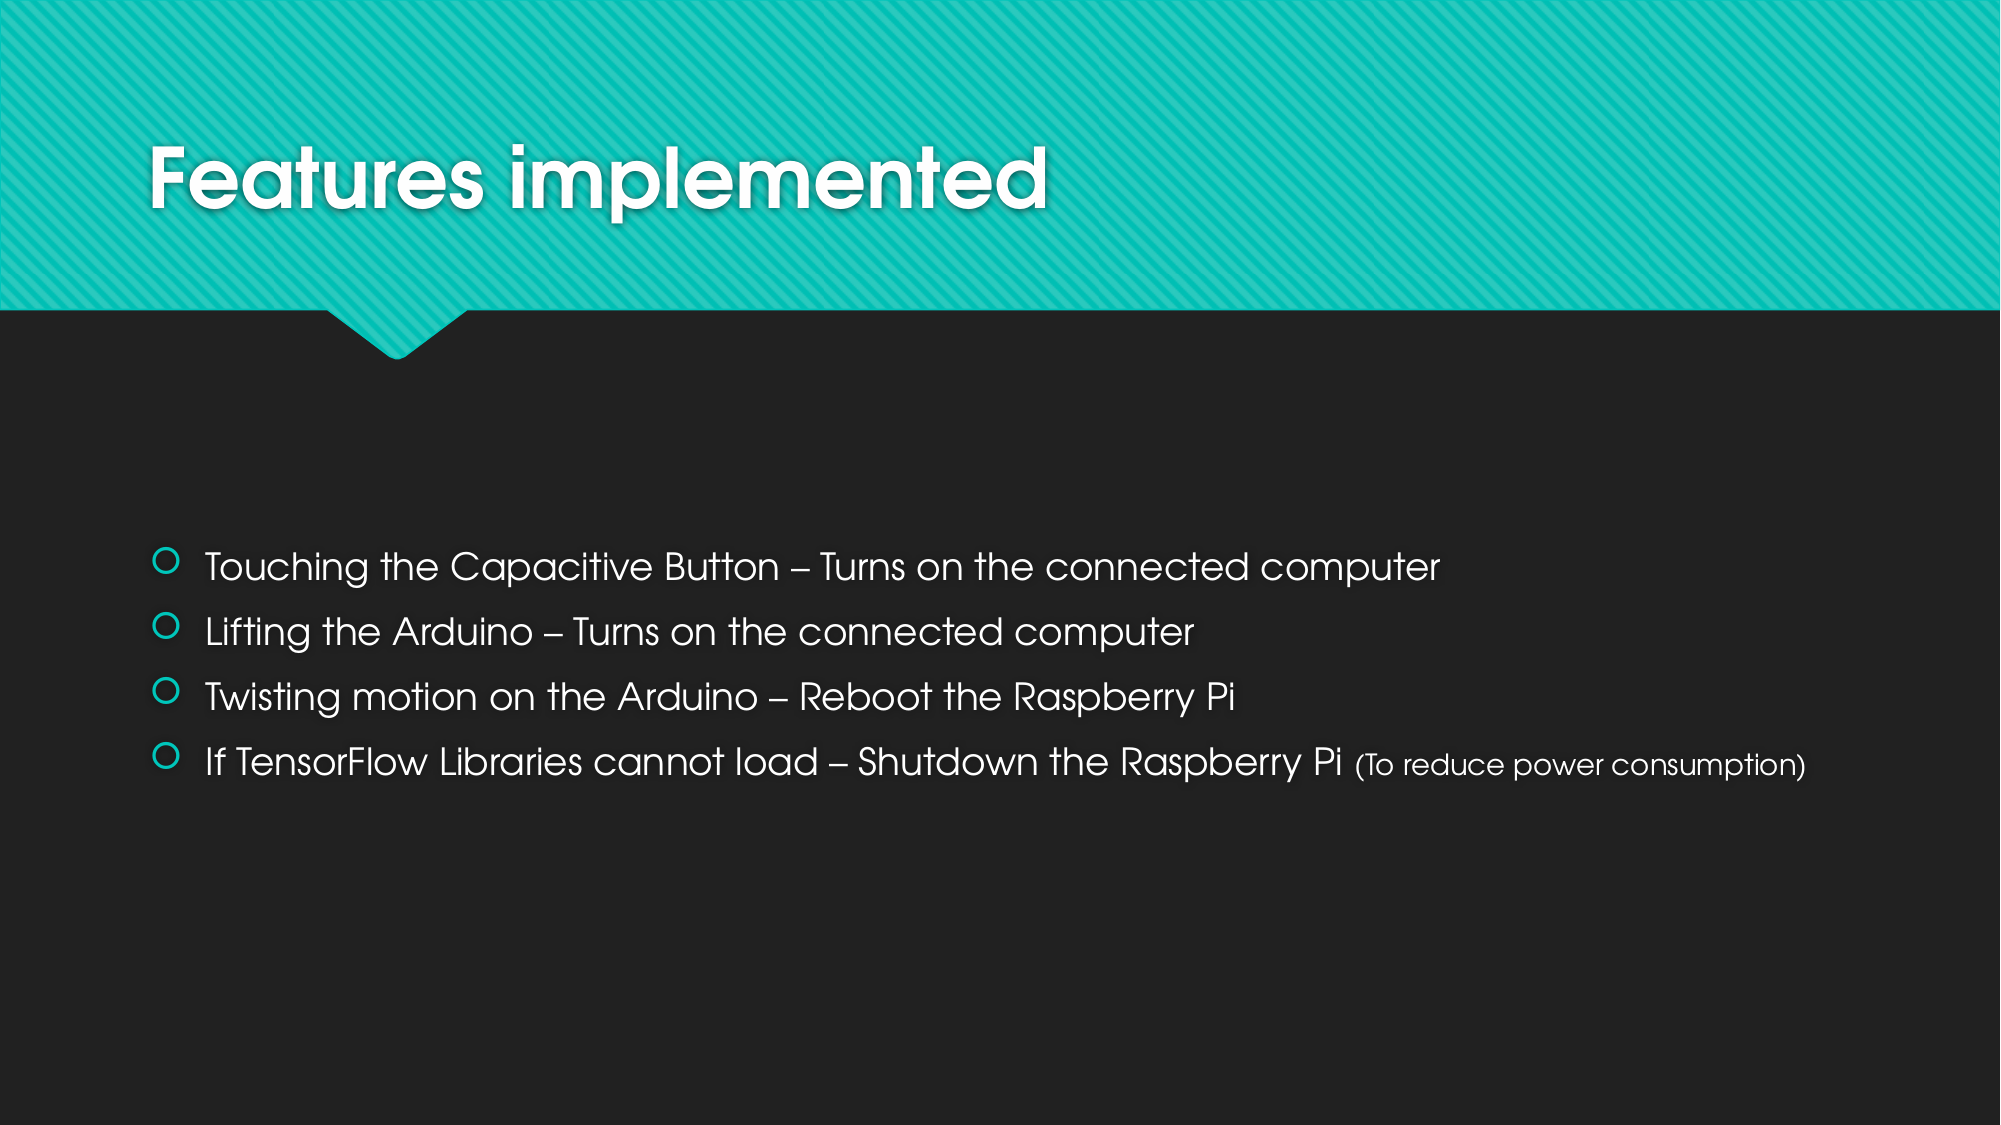

# Features implemented
Touching the Capacitive Button – Turns on the connected computer
Lifting the Arduino – Turns on the connected computer
Twisting motion on the Arduino – Reboot the Raspberry Pi
If TensorFlow Libraries cannot load – Shutdown the Raspberry Pi (To reduce power consumption)